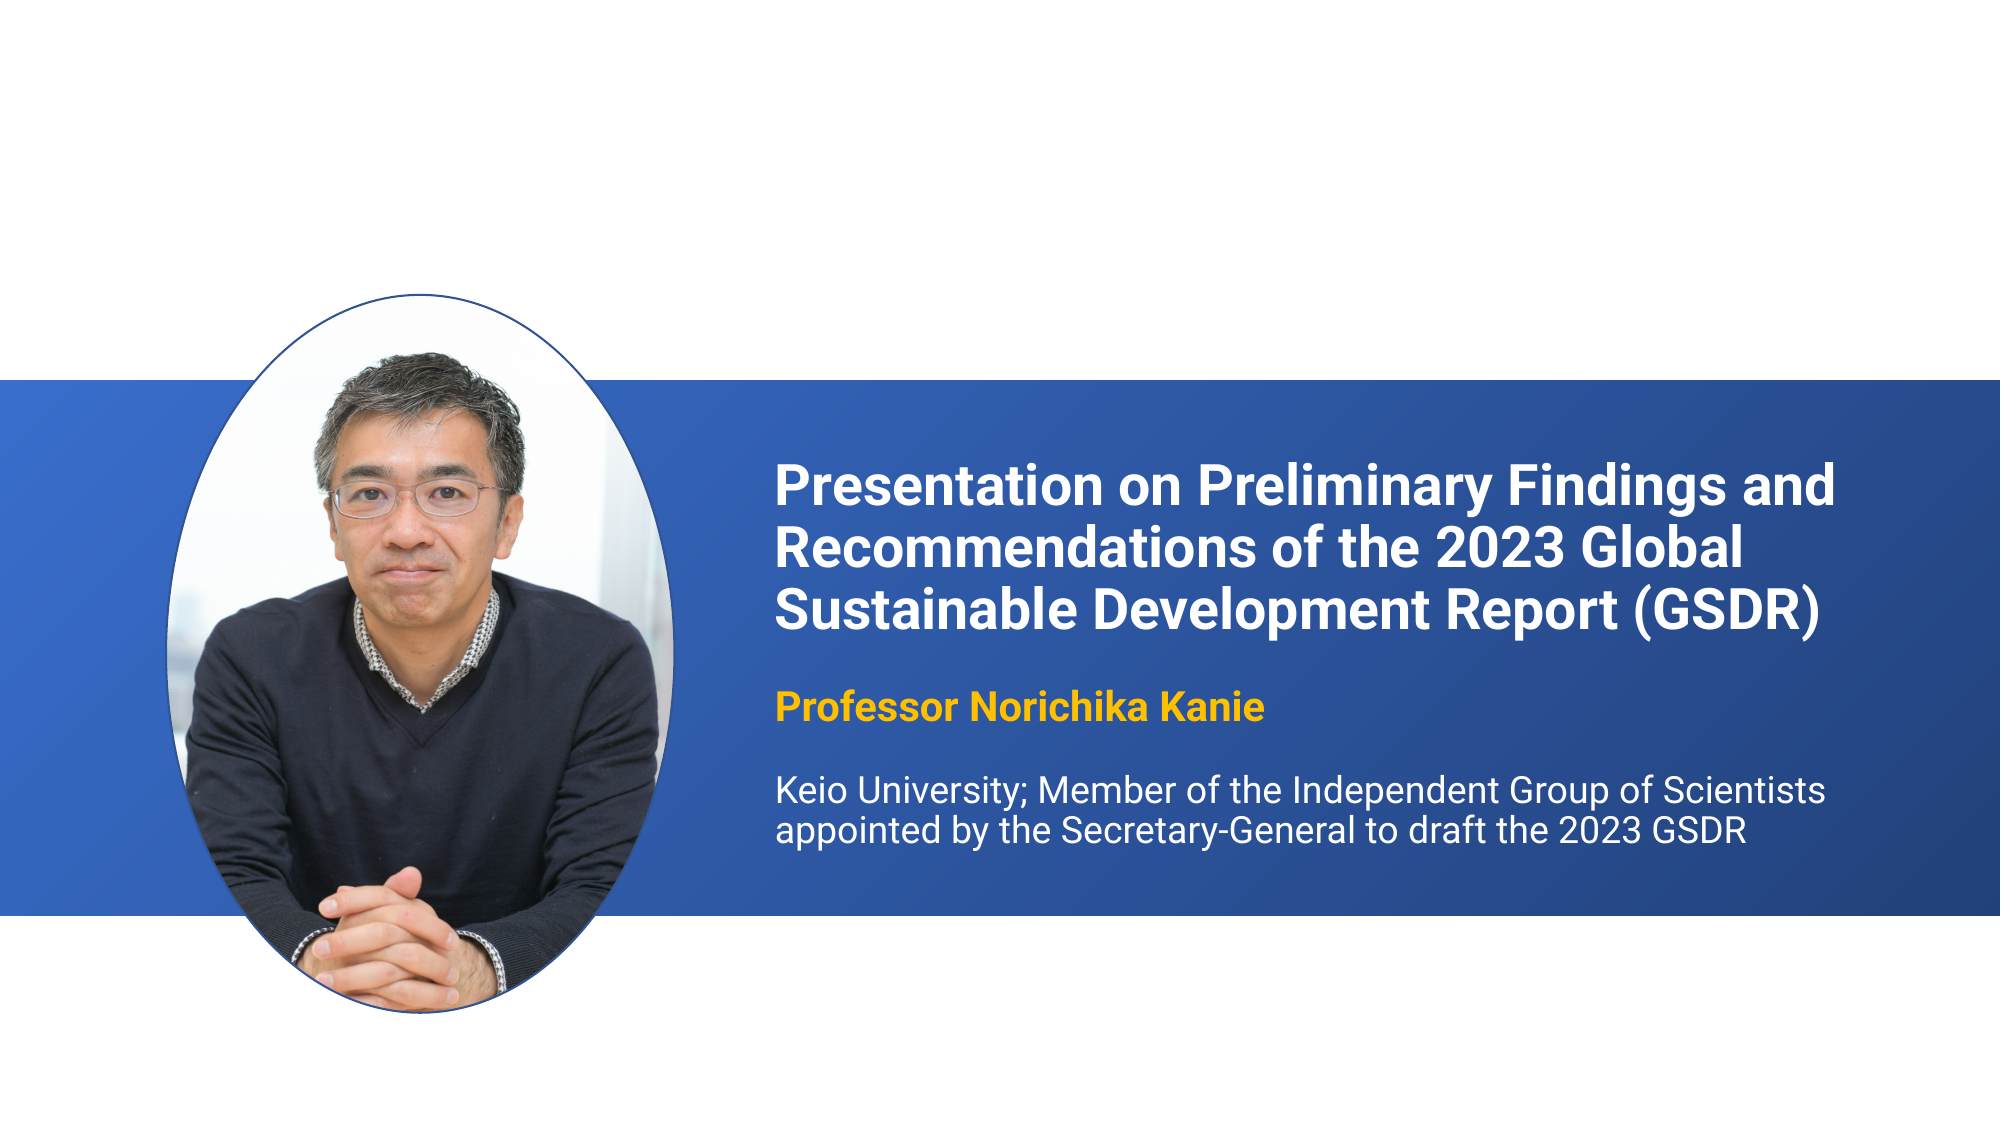

Presentation on Preliminary Findings and Recommendations of the 2023 Global Sustainable Development Report (GSDR)
Professor Norichika Kanie

Keio University; Member of the Independent Group of Scientists appointed by the Secretary-General to draft the 2023 GSDR